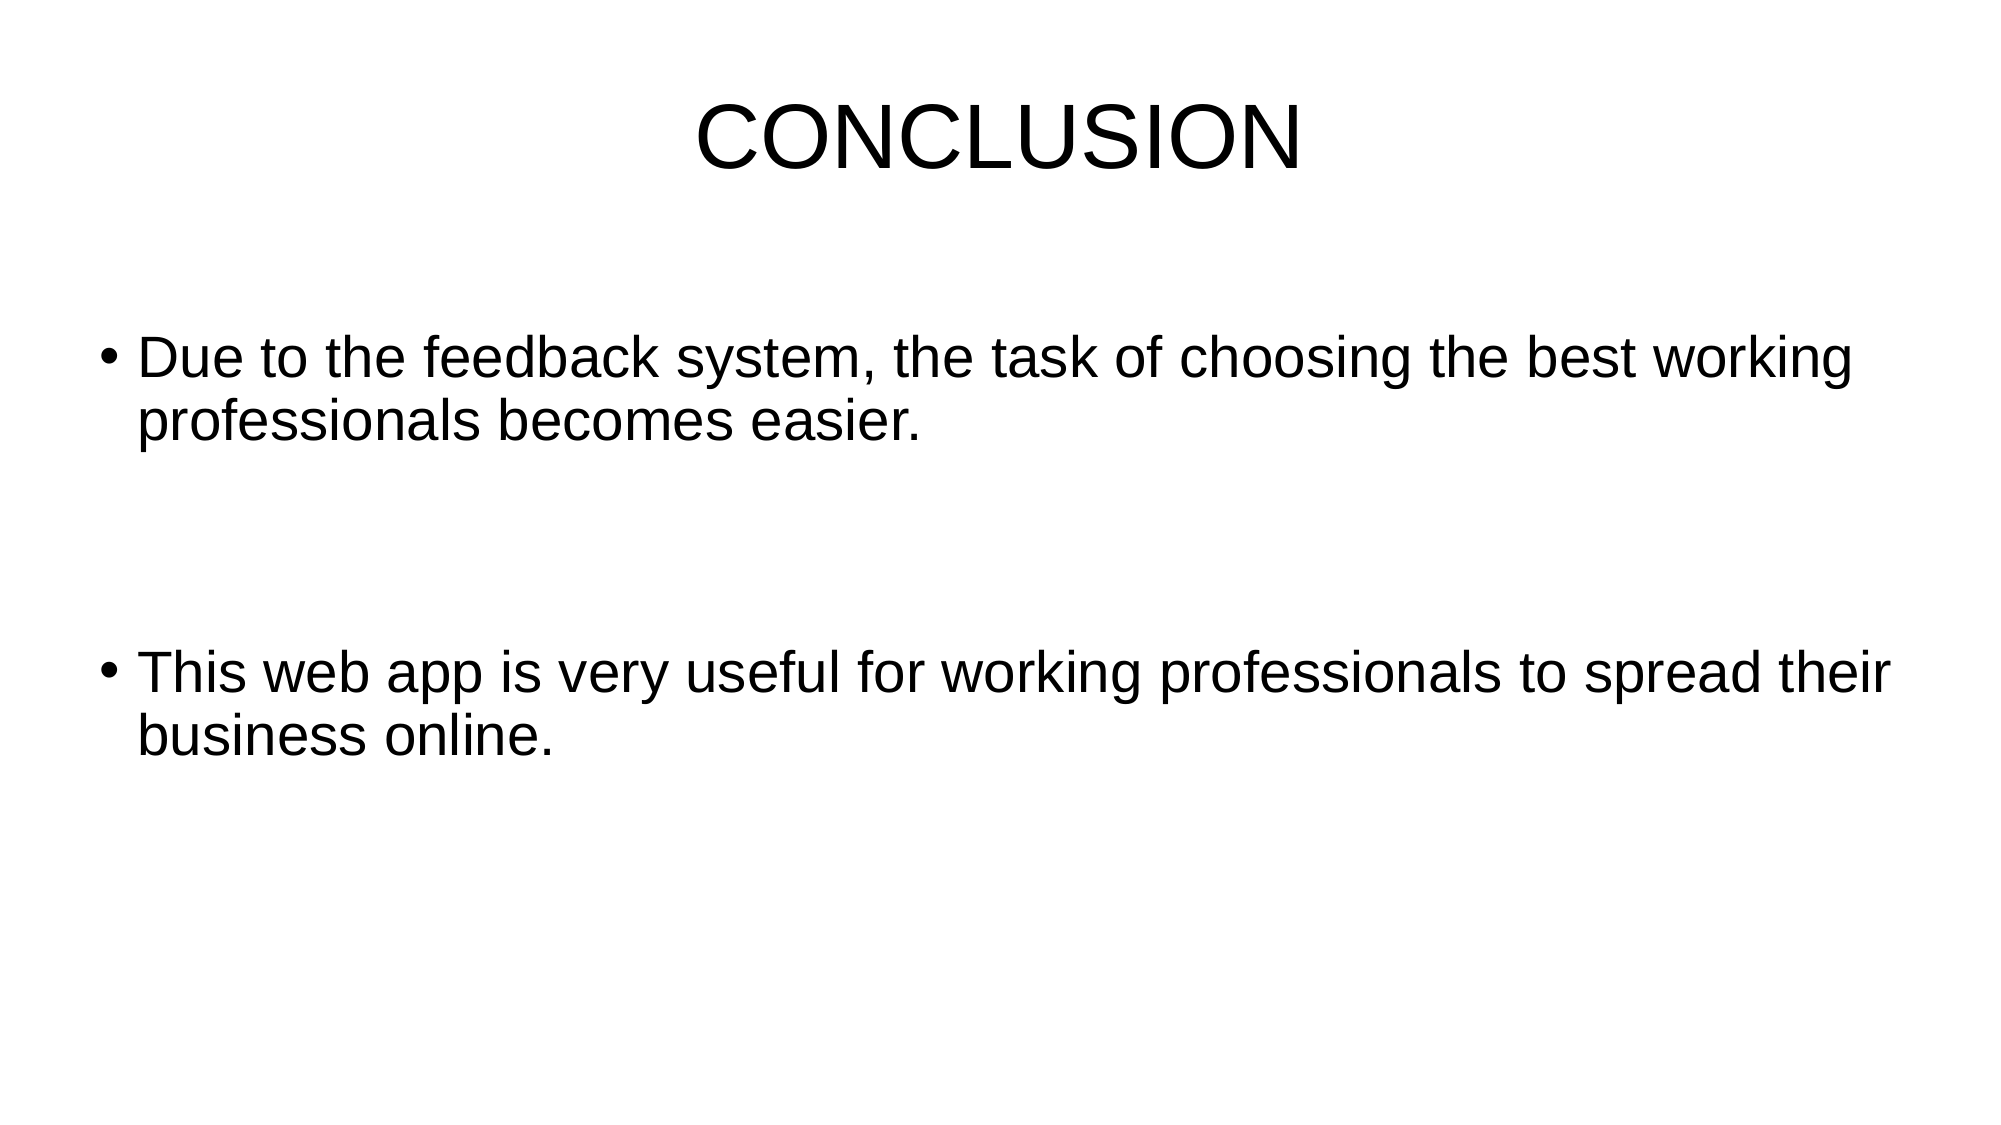

CONCLUSION
Due to the feedback system, the task of choosing the best working professionals becomes easier.

This web app is very useful for working professionals to spread their business online.